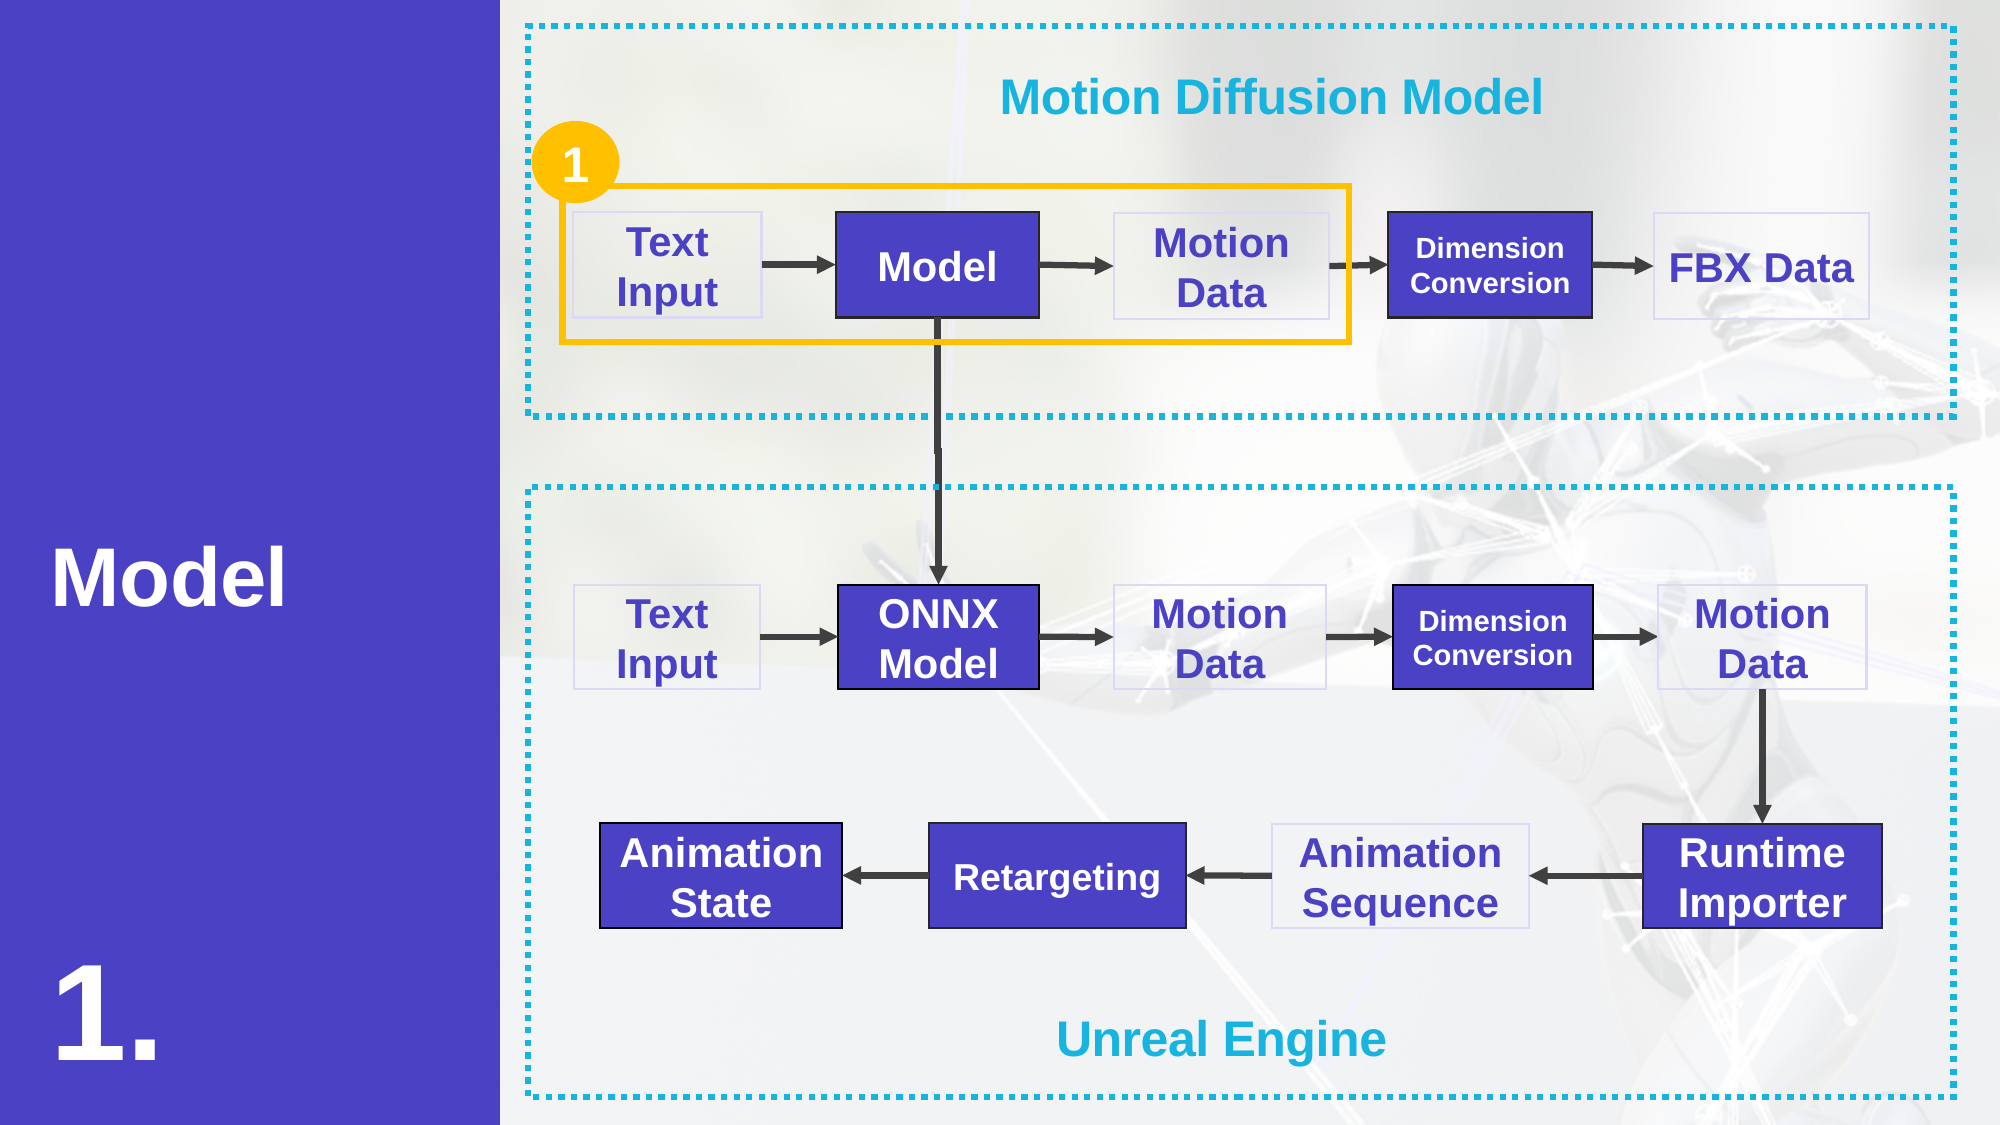

Motion Diffusion Model
1

Dimension
Conversion
Text Input
Model
Motion Data
FBX Data
Model

Text Input
ONNX
Model
Dimension
Conversion
Motion
Data
Motion Data
Animation
State
Retargeting
Animation
Sequence
Runtime
Importer
1.
Unreal Engine